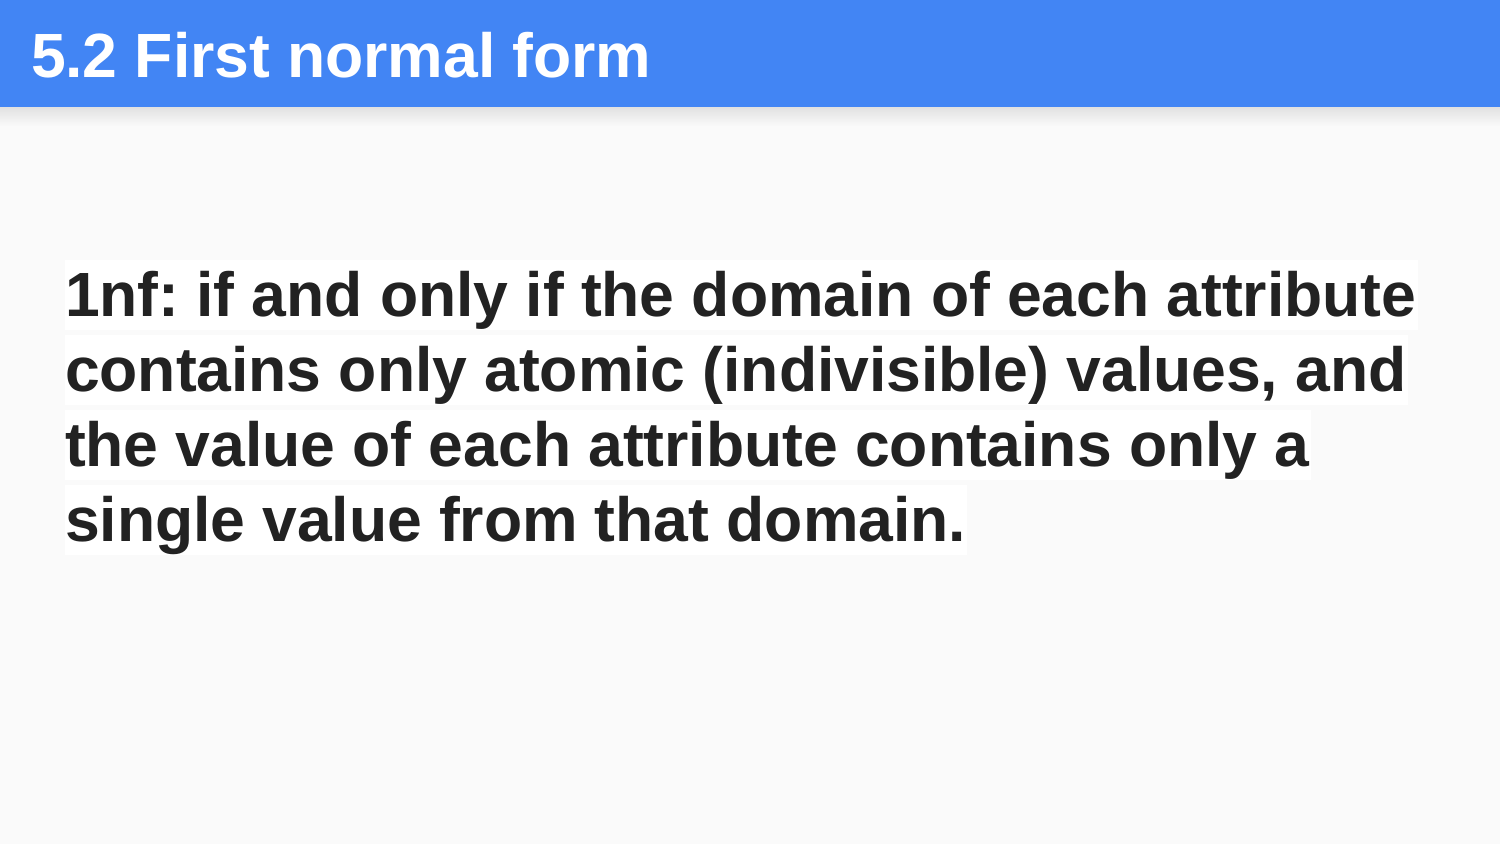

# 5.2 First normal form
1nf: if and only if the domain of each attribute contains only atomic (indivisible) values, and the value of each attribute contains only a single value from that domain.